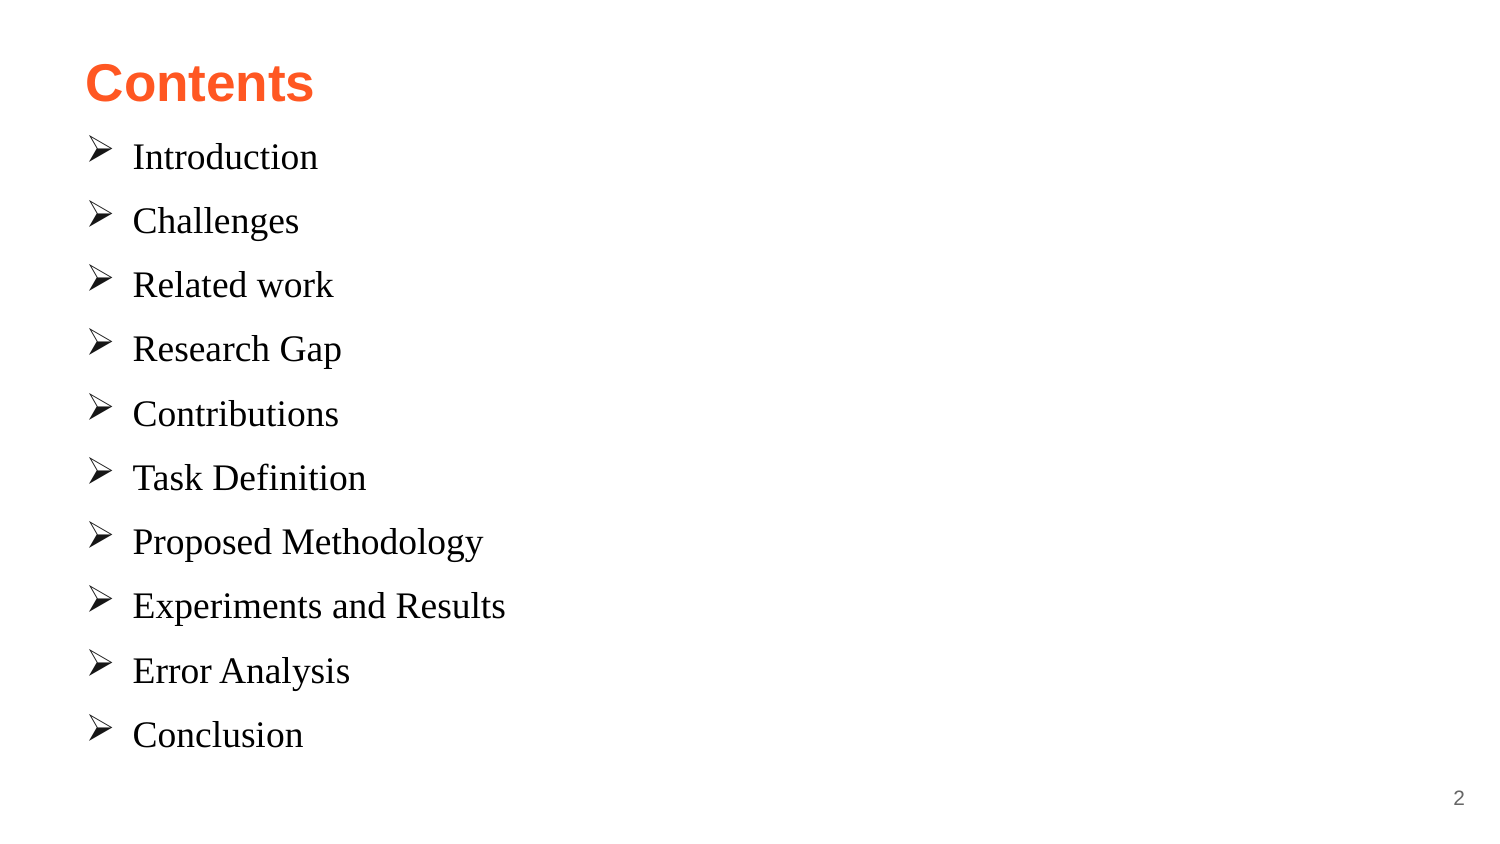

# Contents
Introduction
Challenges
Related work
Research Gap
Contributions
Task Definition
Proposed Methodology
Experiments and Results
Error Analysis
Conclusion
2